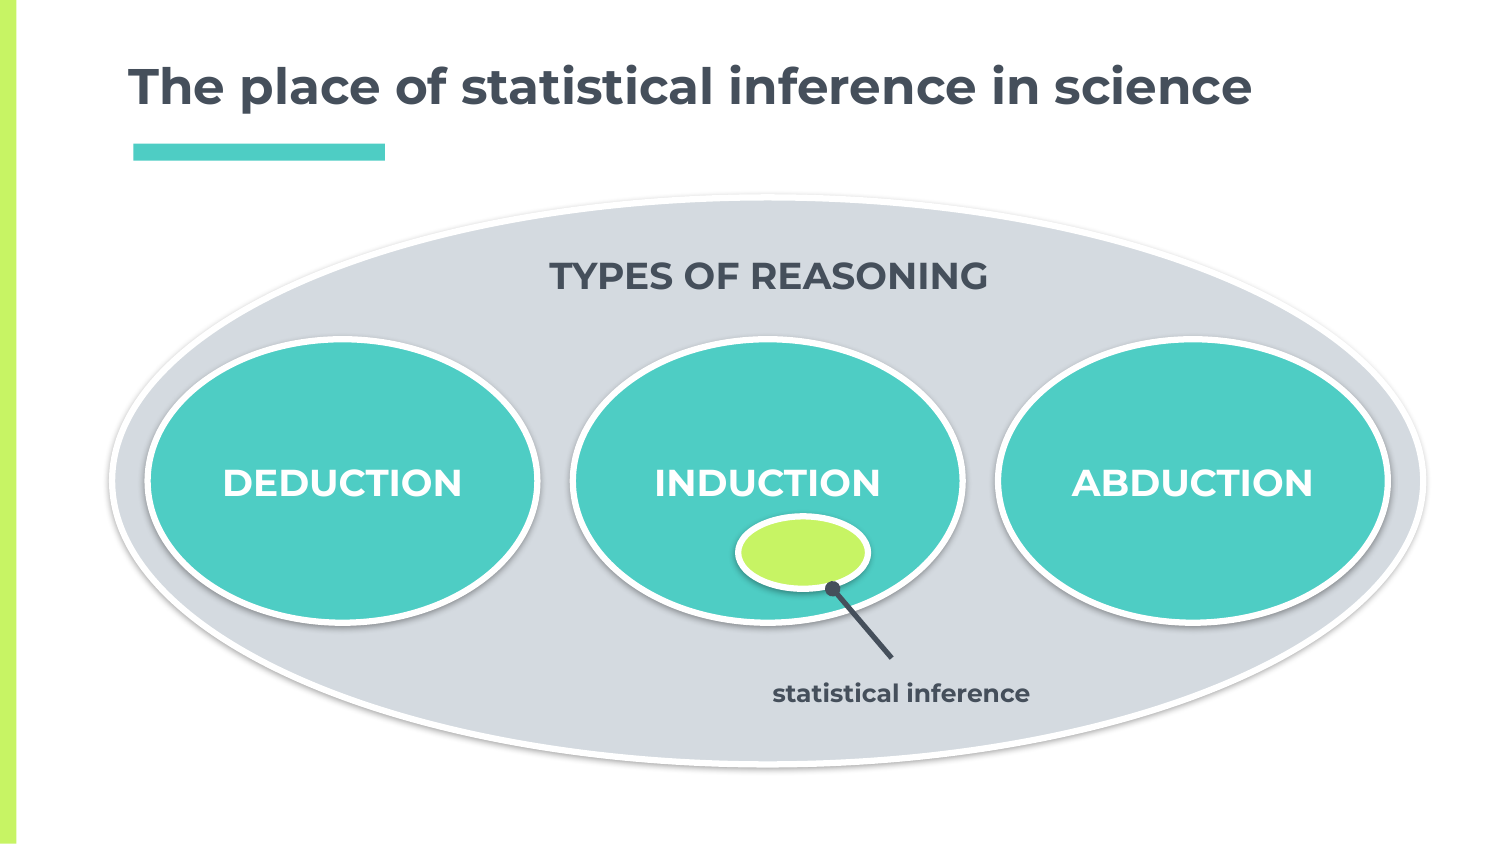

# The place of statistical inference in science

TYPES OF REASONING
DEDUCTION
INDUCTION
ABDUCTION

statistical inference
10